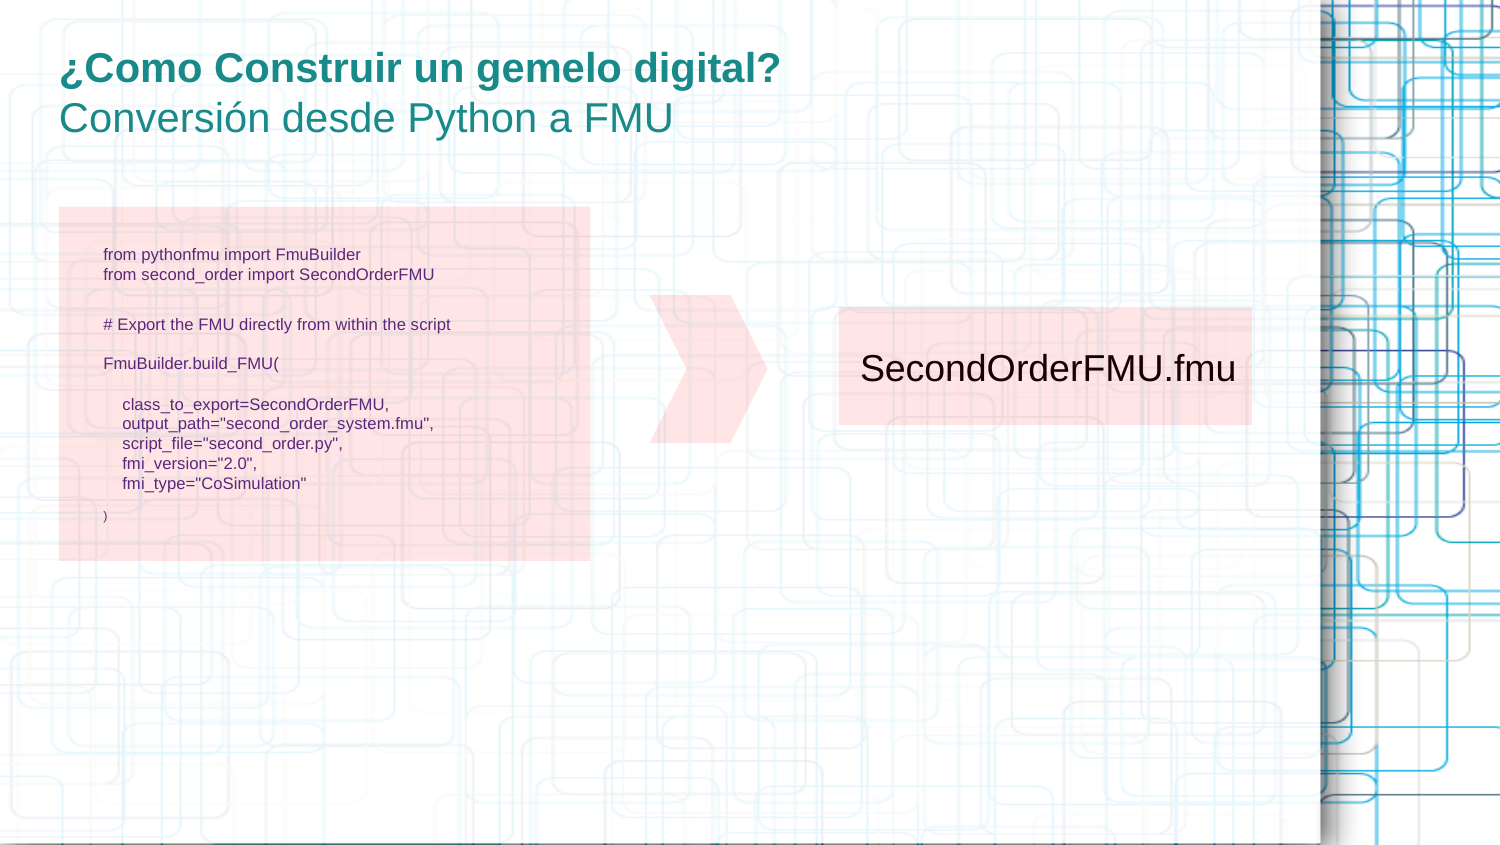

¿Como Construir un gemelo digital?
Conversión desde Python a FMU

from pythonfmu import FmuBuilder
from second_order import SecondOrderFMU

# Export the FMU directly from within the script

FmuBuilder.build_FMU(

    class_to_export=SecondOrderFMU,
    output_path="second_order_system.fmu",
    script_file="second_order.py",
    fmi_version="2.0",
    fmi_type="CoSimulation"

)

SecondOrderFMU.fmu